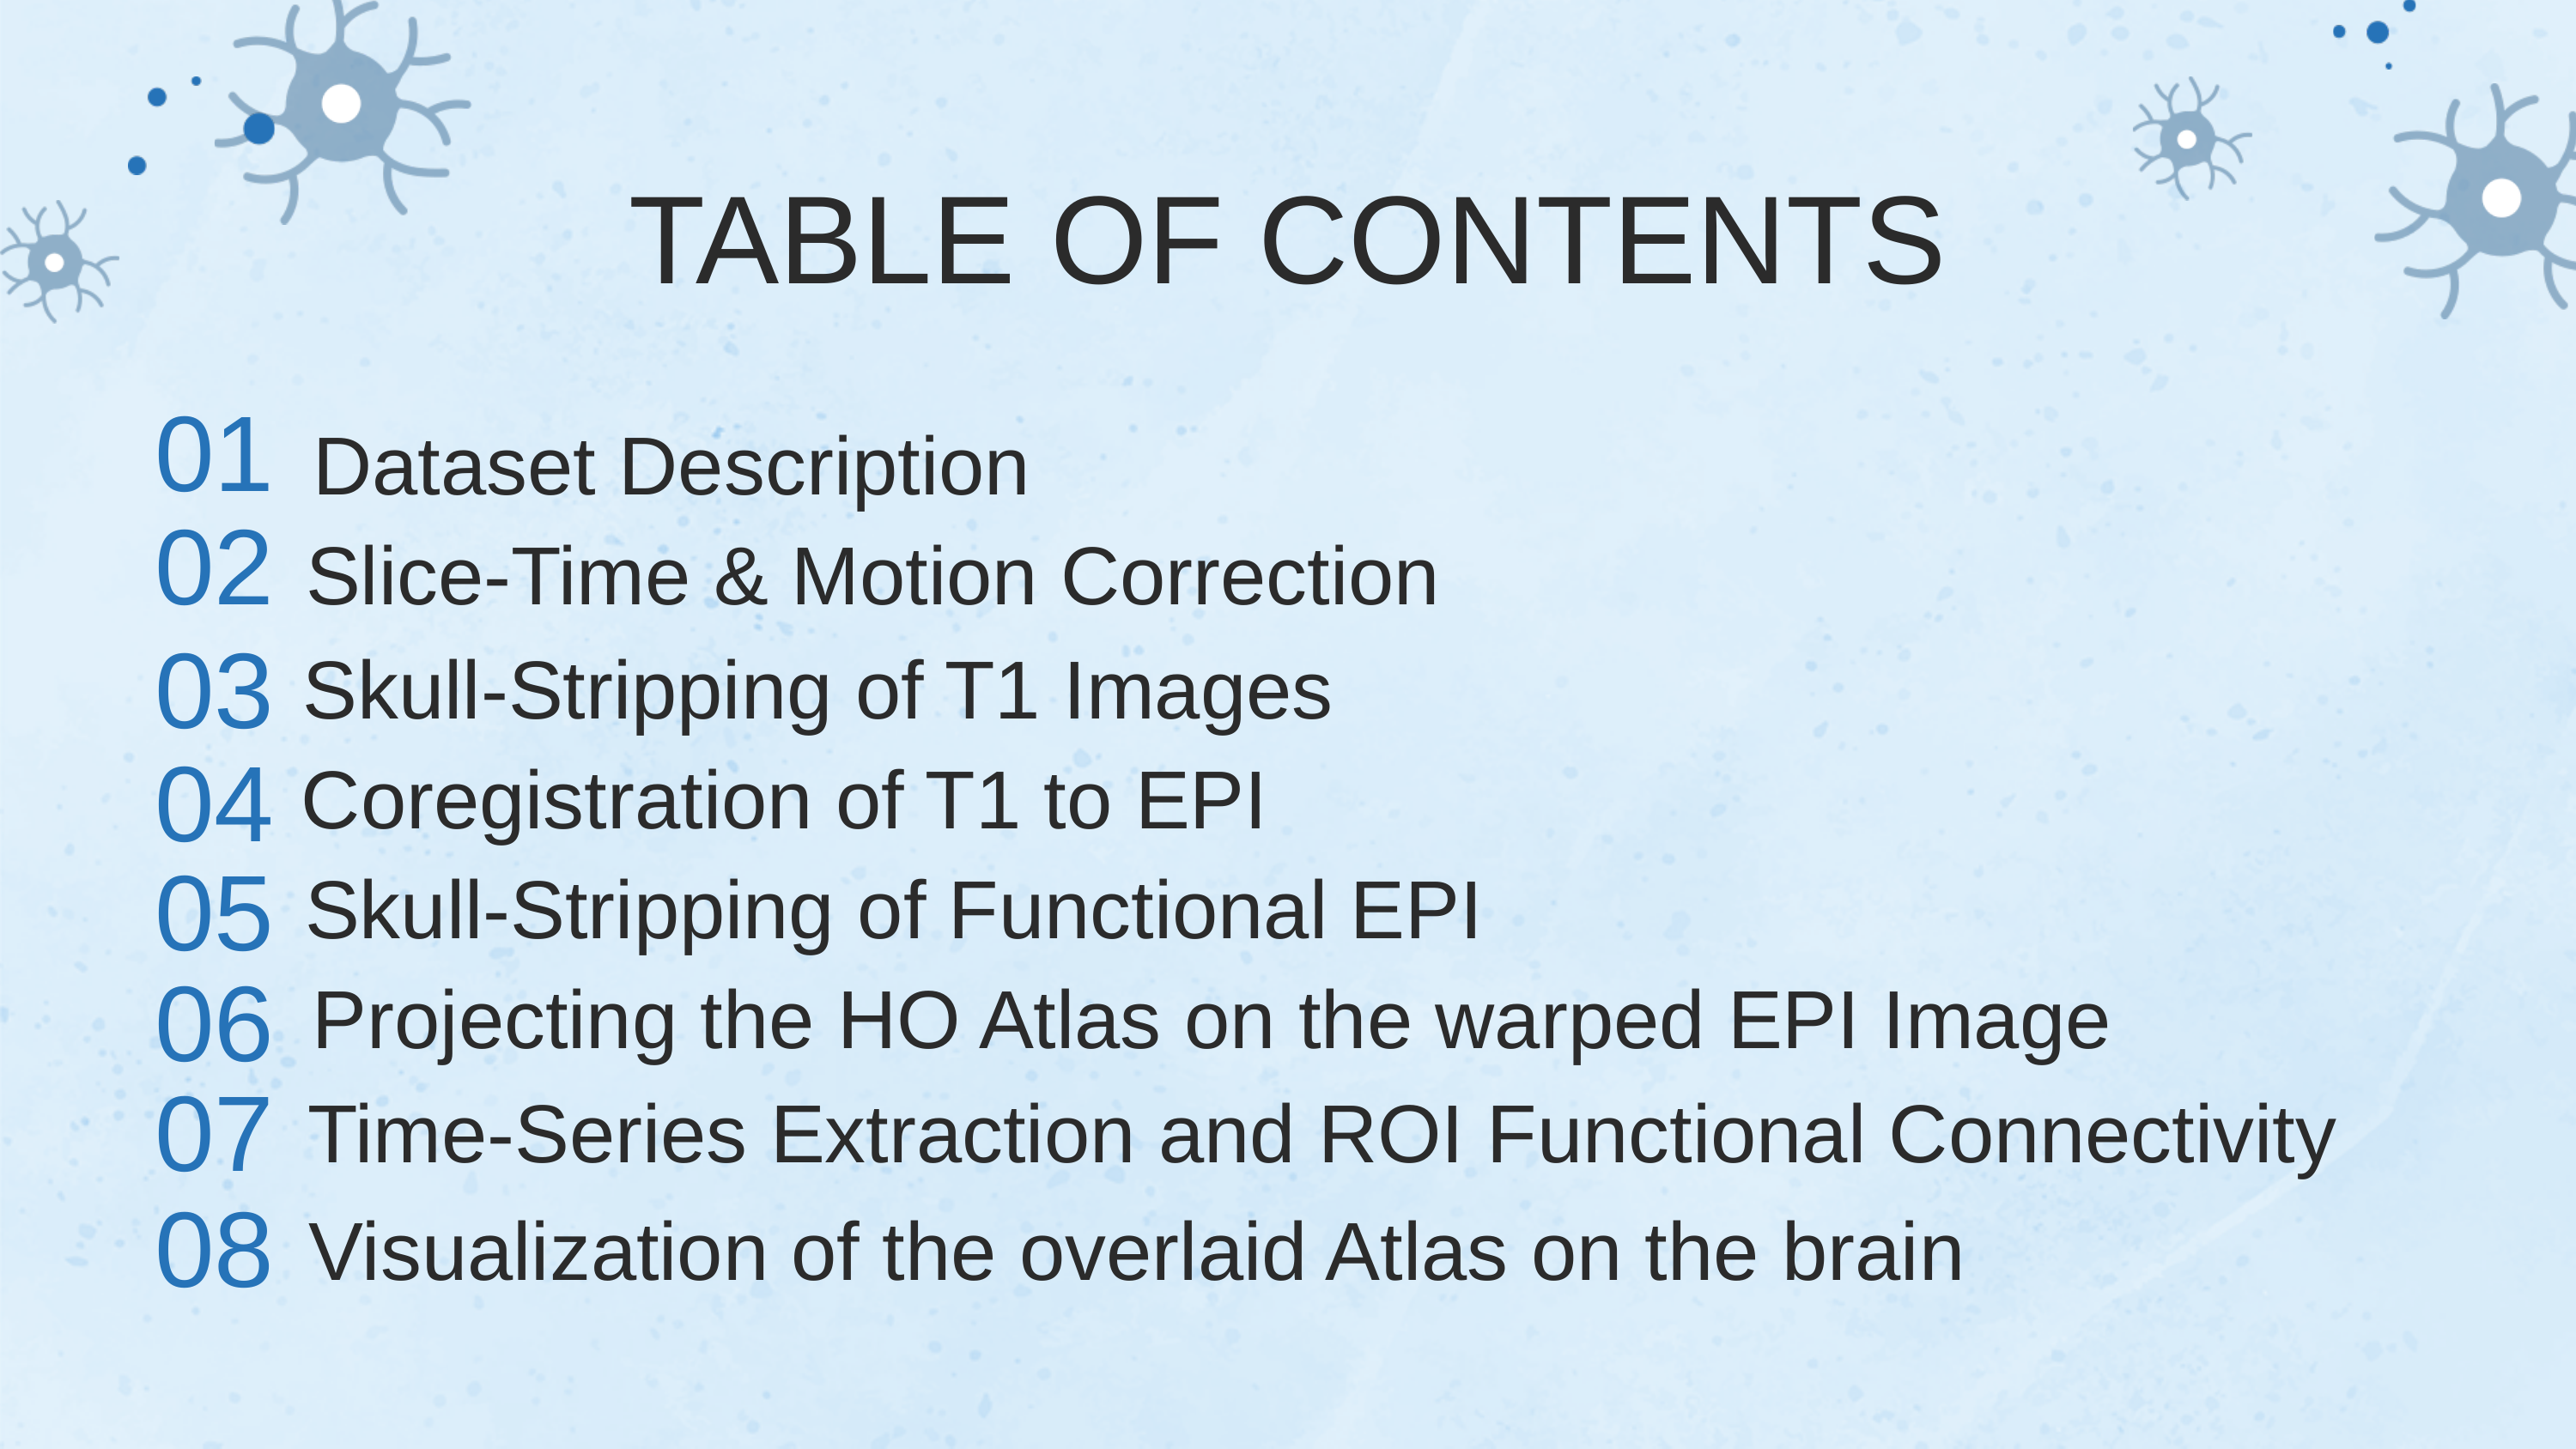

TABLE OF CONTENTS

01
Dataset Description
02
Slice-Time & Motion Correction
03
Skull-Stripping of T1 Images
04
Coregistration of T1 to EPI
05
Skull-Stripping of Functional EPI
06
Projecting the HO Atlas on the warped EPI Image
07
Time-Series Extraction and ROI Functional Connectivity
08
Visualization of the overlaid Atlas on the brain